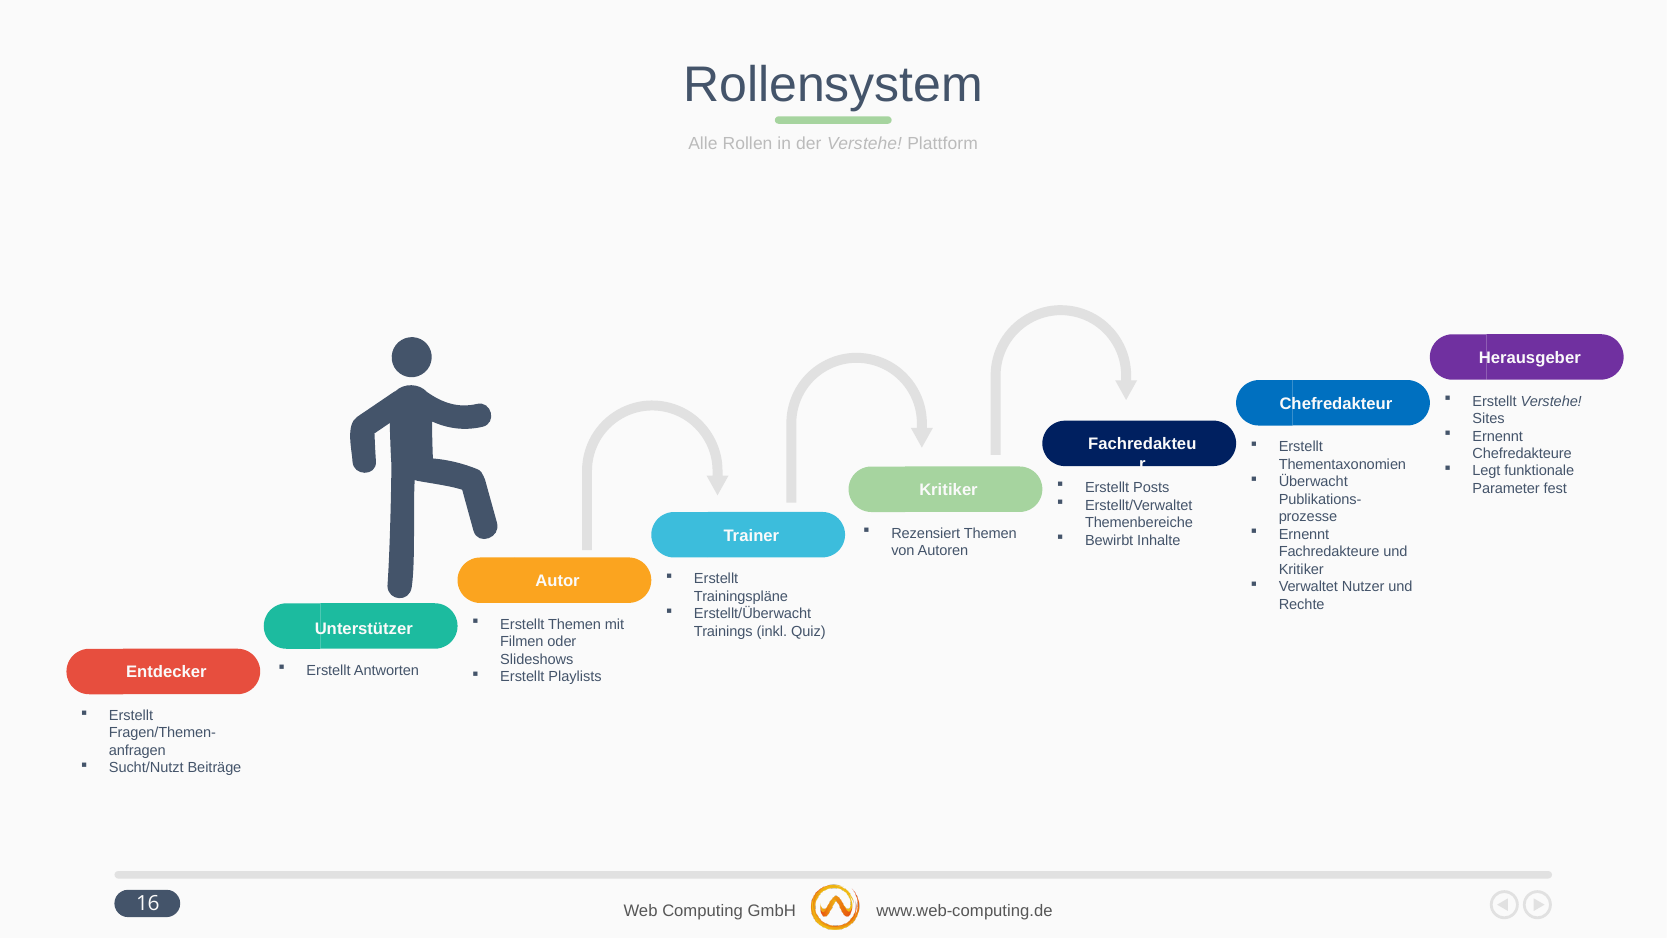

# Rollensystem
Alle Rollen in der Verstehe! Plattform

Herausgeber

Chefredakteur
Erstellt Verstehe! Sites
Ernennt Chefredakteure
Legt funktionale Parameter fest

Fachredakteur
Erstellt Thementaxonomien
Überwacht Publikations-prozesse
Ernennt Fachredakteure und Kritiker
Verwaltet Nutzer und Rechte

Kritiker
Erstellt Posts
Erstellt/Verwaltet Themenbereiche
Bewirbt Inhalte

Trainer
Rezensiert Themen von Autoren

Autor
Erstellt Trainingspläne
Erstellt/Überwacht Trainings (inkl. Quiz)

Unterstützer
Erstellt Themen mit Filmen oder Slideshows
Erstellt Playlists

Entdecker
Erstellt Antworten
Erstellt Fragen/Themen-anfragen
Sucht/Nutzt Beiträge

16